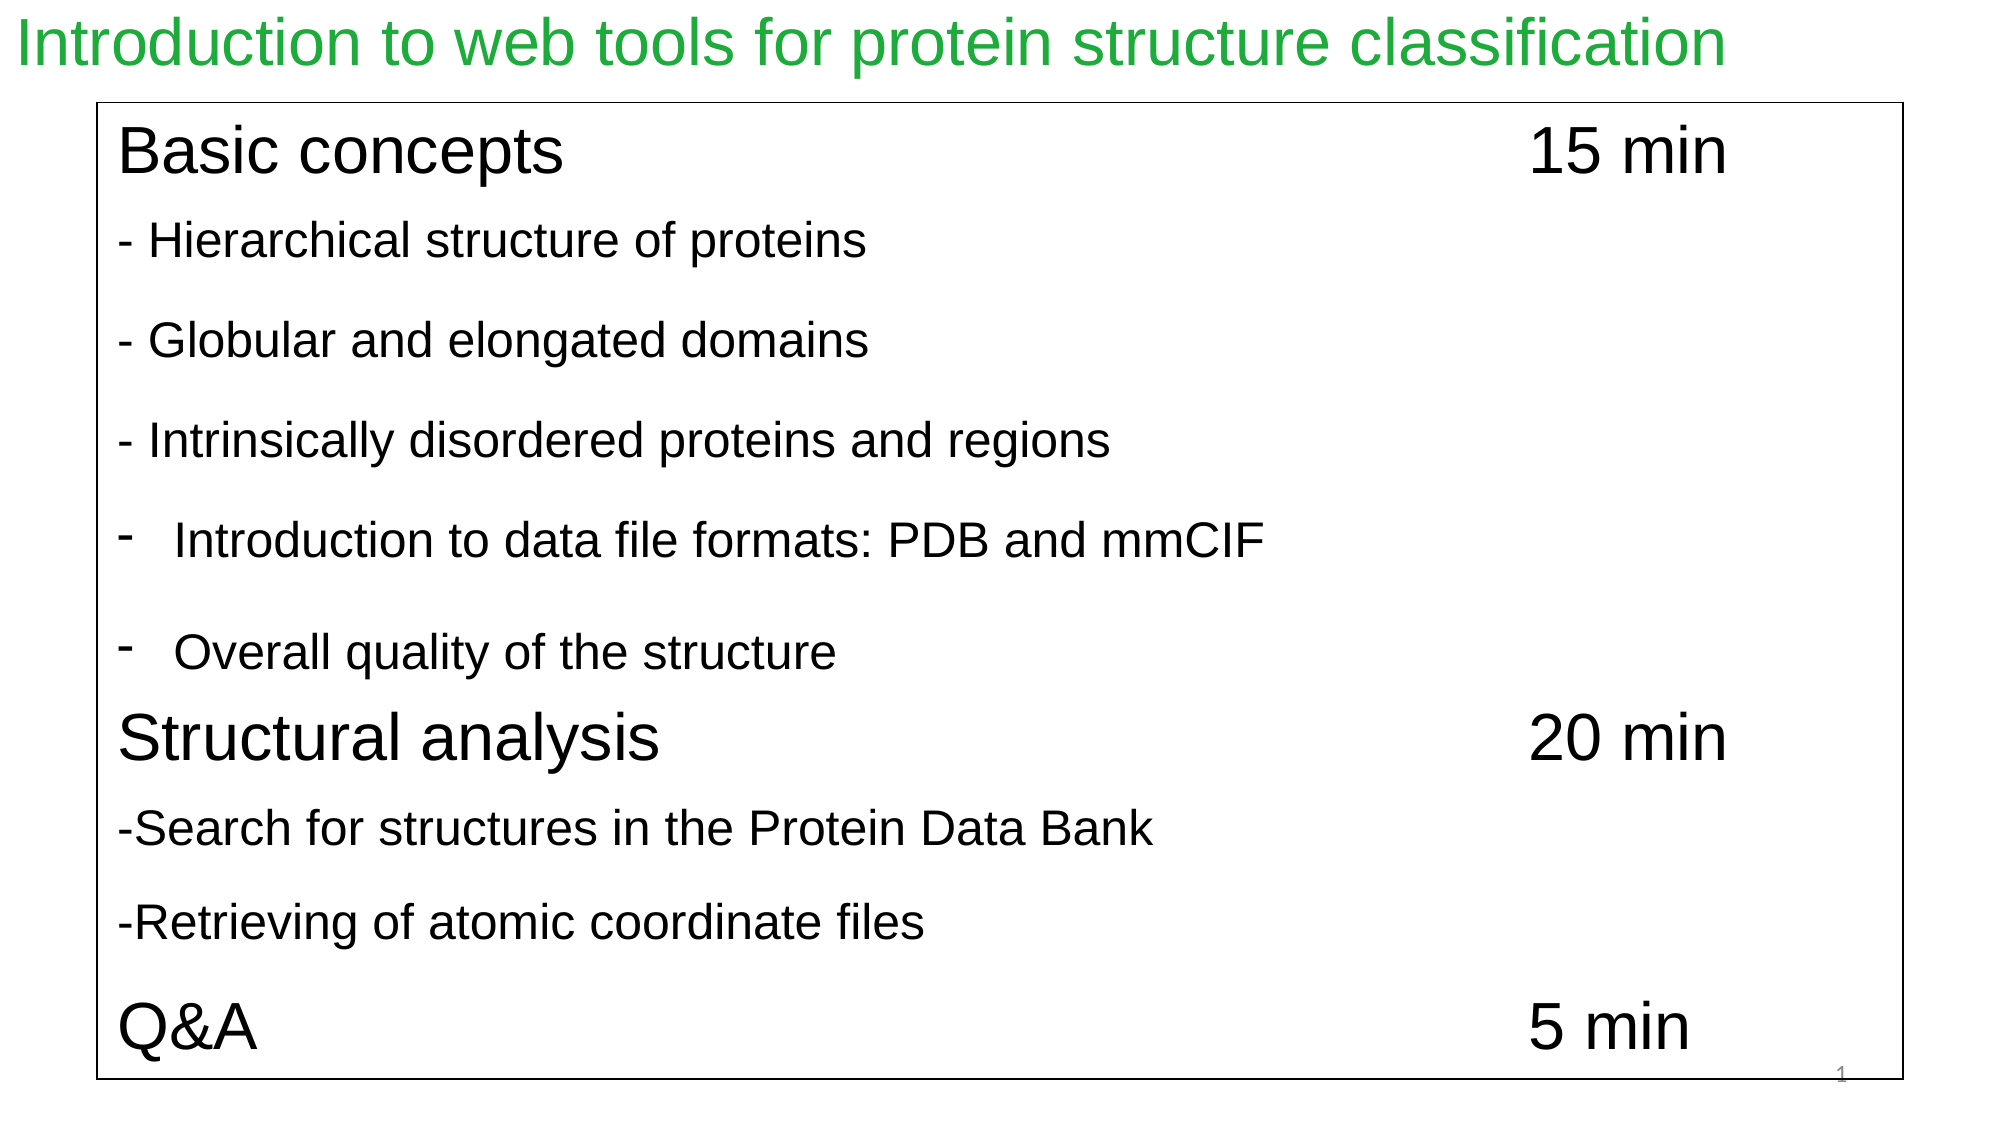

# Introduction to web tools for protein structure classification
| Basic concepts | 15 min |
| --- | --- |
| - Hierarchical structure of proteins |  |
| - Globular and elongated domains |  |
| - Intrinsically disordered proteins and regions |  |
| Introduction to data file formats: PDB and mmCIF Overall quality of the structure |  |
| Structural analysis | 20 min |
| -Search for structures in the Protein Data Bank |  |
| -Retrieving of atomic coordinate files |  |
| Q&A | 5 min |
1